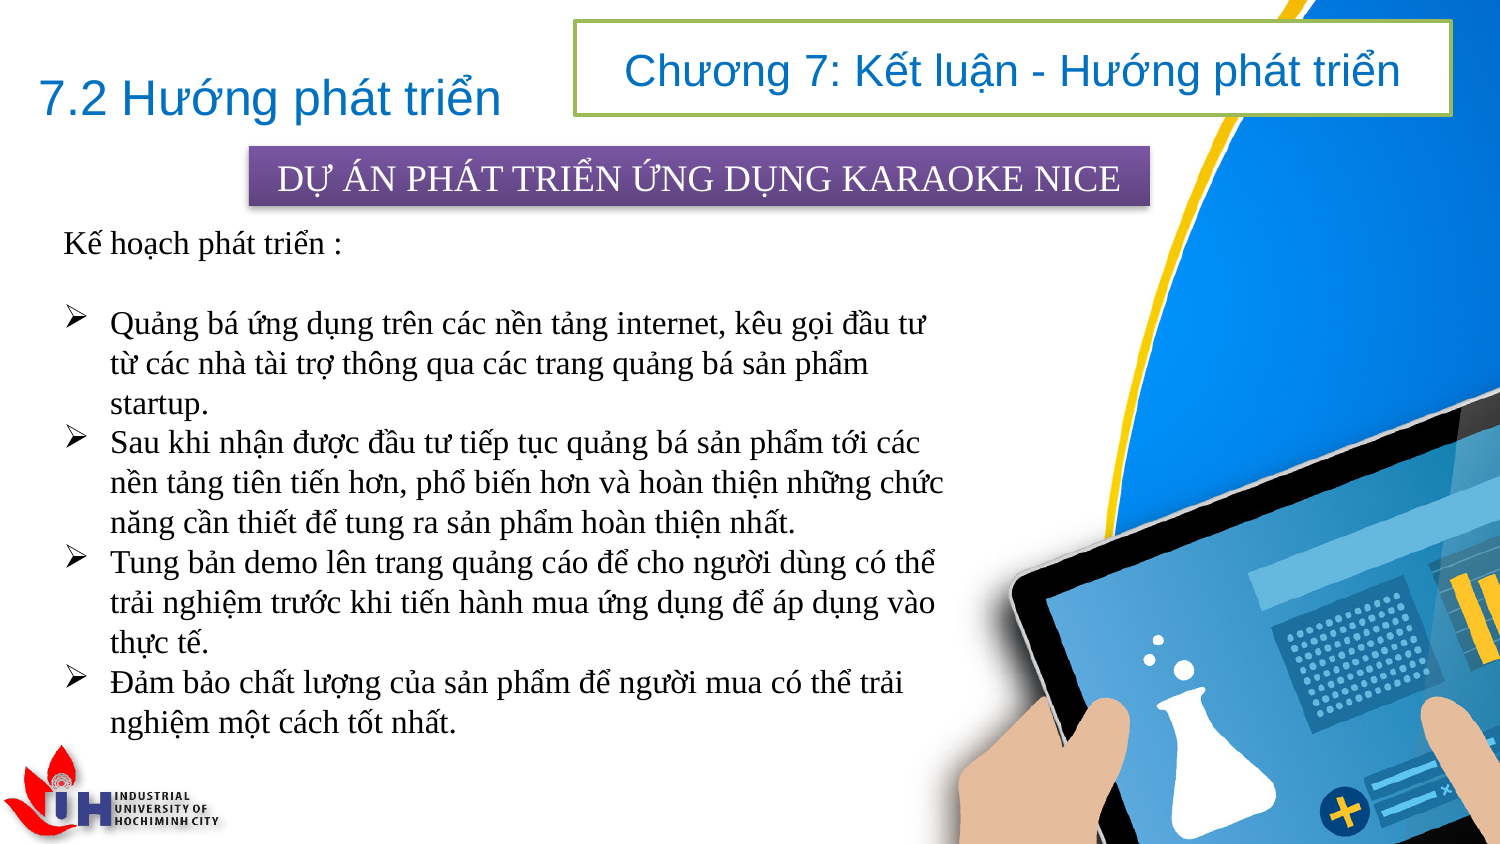

Chương 7: Kết luận - Hướng phát triển
# 7.2 Hướng phát triển
DỰ ÁN PHÁT TRIỂN ỨNG DỤNG KARAOKE NICE
Kế hoạch phát triển :

Quảng bá ứng dụng trên các nền tảng internet, kêu gọi đầu tư từ các nhà tài trợ thông qua các trang quảng bá sản phẩm startup.
Sau khi nhận được đầu tư tiếp tục quảng bá sản phẩm tới các nền tảng tiên tiến hơn, phổ biến hơn và hoàn thiện những chức năng cần thiết để tung ra sản phẩm hoàn thiện nhất.
Tung bản demo lên trang quảng cáo để cho người dùng có thể trải nghiệm trước khi tiến hành mua ứng dụng để áp dụng vào thực tế.
Đảm bảo chất lượng của sản phẩm để người mua có thể trải nghiệm một cách tốt nhất.